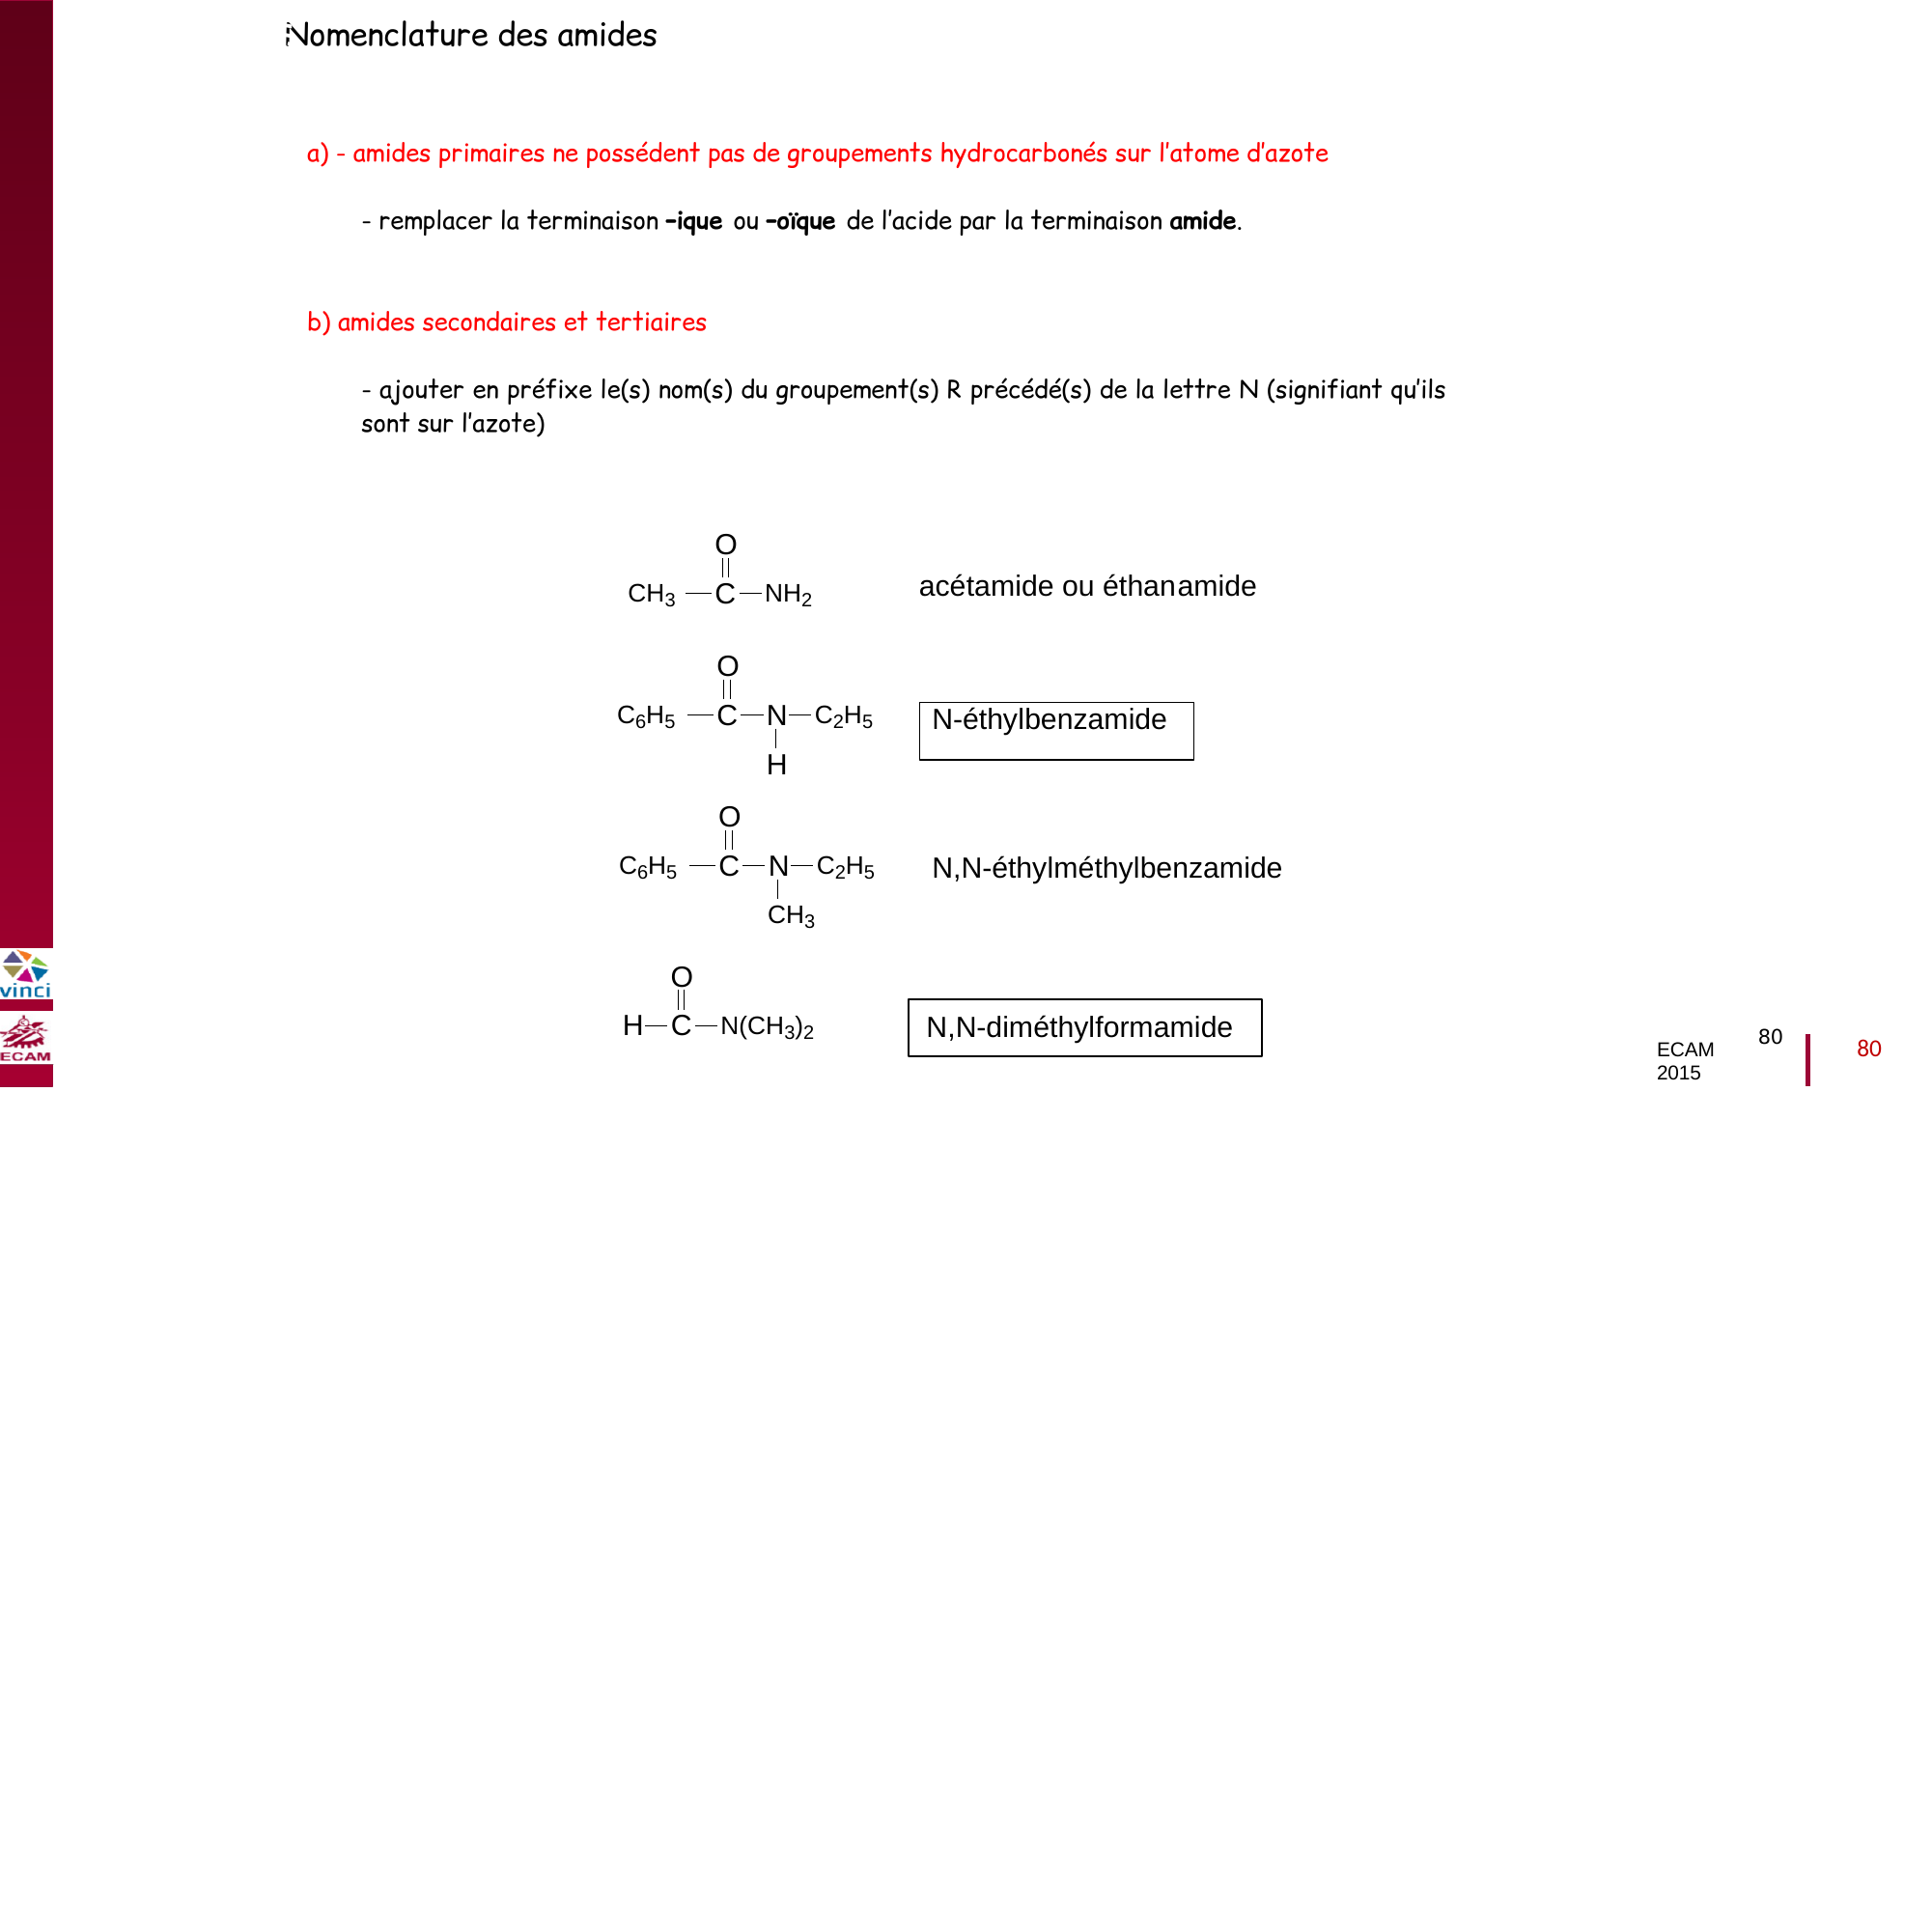

Nomenclature des amides
a) - amides primaires ne possédent pas de groupements hydrocarbonés sur l’atome d’azote
- remplacer la terminaison –ique ou –oïque de l’acide par la terminaison amide.
B2040-Chimie du vivant et environnement
b) amides secondaires et tertiaires
- ajouter en préfixe le(s) nom(s) du groupement(s) R précédé(s) de la lettre N (signifiant qu’ils
sont sur l’azote)
O

acétamide ou éthanamide

CH3
C
NH2

O

C6H5
C
N
C2H5
N-éthylbenzamide

H
O

N,N-éthylméthylbenzamide

C6H5
C
N
C2H5

CH3

O

N,N-diméthylformamide

H
C
N(CH3)2

80

80
ECAM 2015